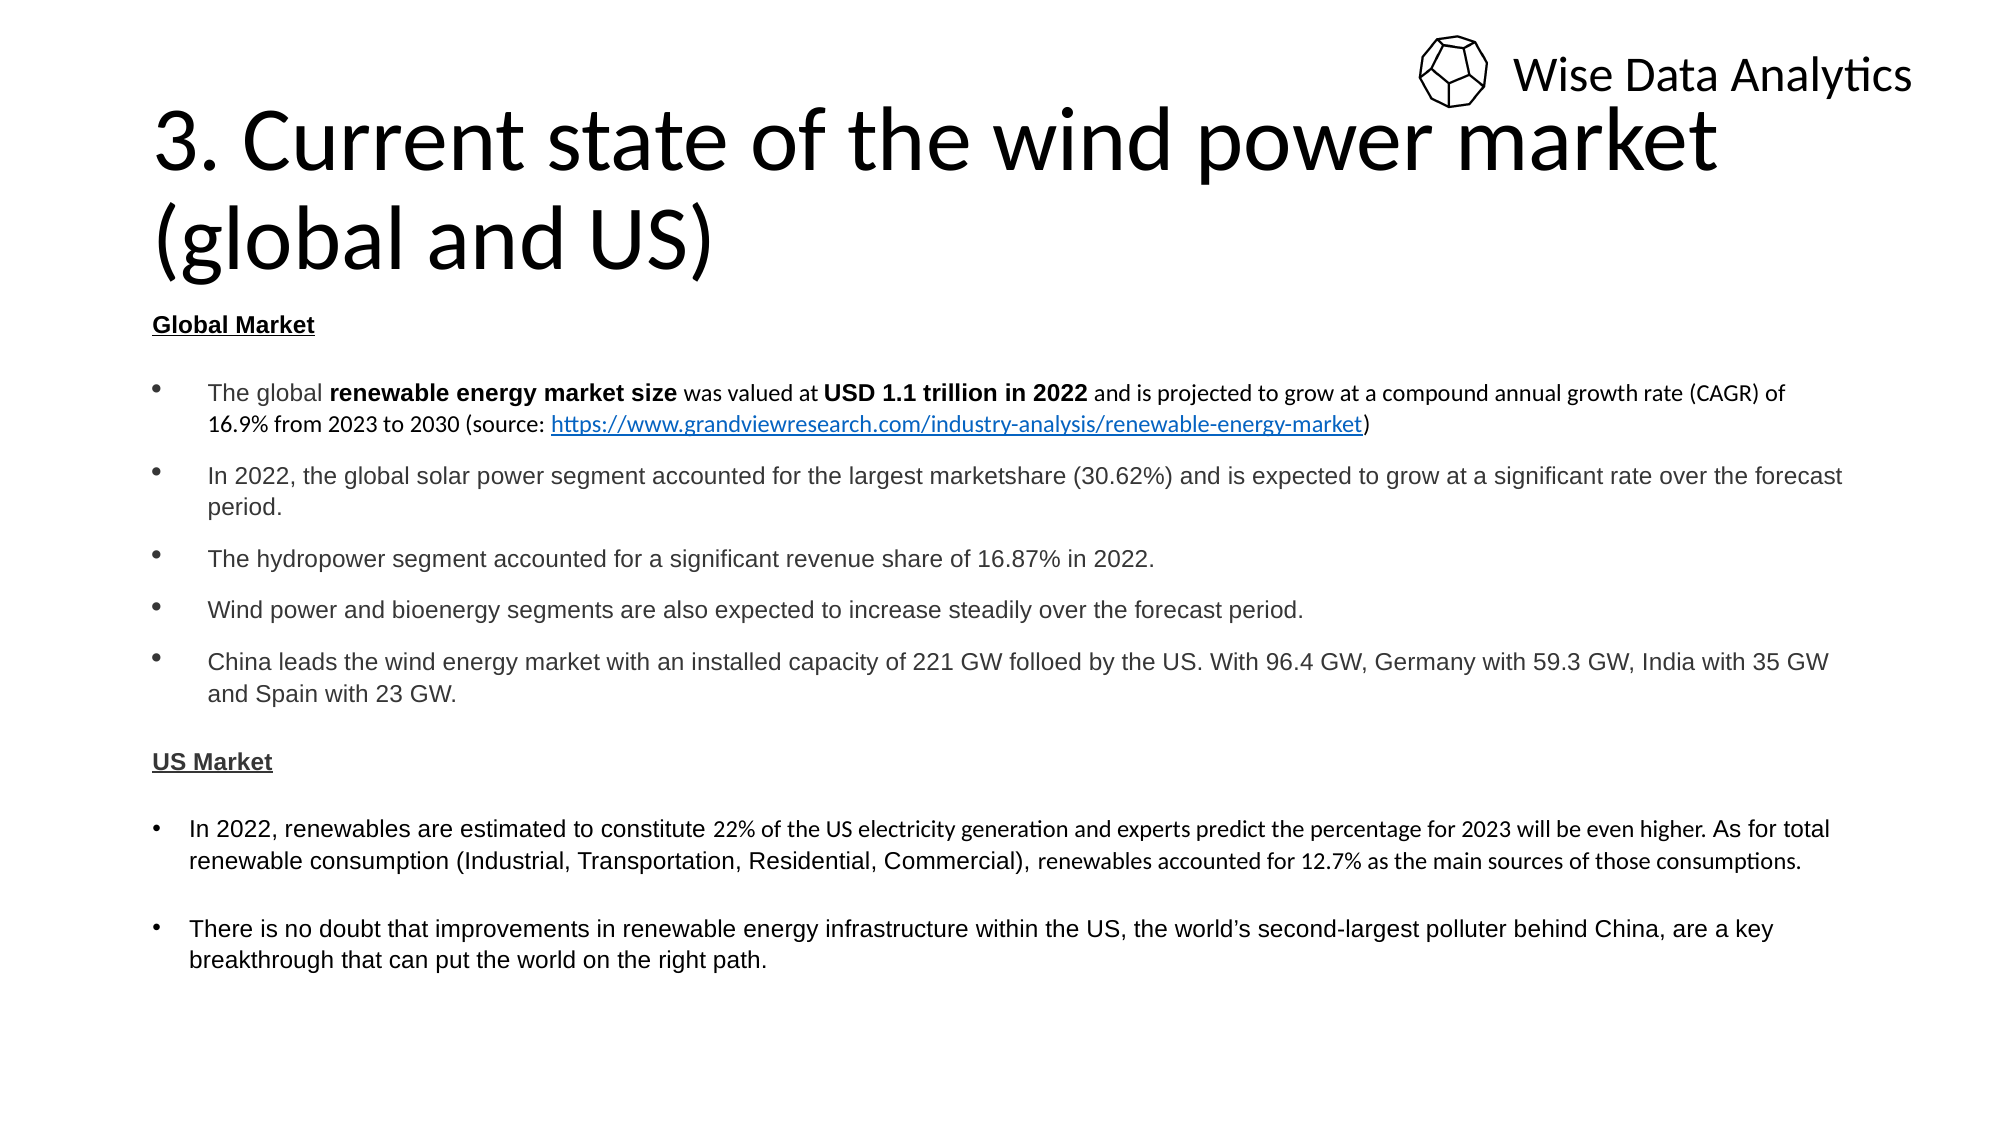

3. Current state of the wind power market (global and US)
Global Market
The global renewable energy market size was valued at USD 1.1 trillion in 2022 and is projected to grow at a compound annual growth rate (CAGR) of 16.9% from 2023 to 2030 (source: https://www.grandviewresearch.com/industry-analysis/renewable-energy-market)
In 2022, the global solar power segment accounted for the largest marketshare (30.62%) and is expected to grow at a significant rate over the forecast period.
The hydropower segment accounted for a significant revenue share of 16.87% in 2022.
Wind power and bioenergy segments are also expected to increase steadily over the forecast period.
China leads the wind energy market with an installed capacity of 221 GW folloed by the US. With 96.4 GW, Germany with 59.3 GW, India with 35 GW and Spain with 23 GW.
US Market
In 2022, renewables are estimated to constitute 22% of the US electricity generation and experts predict the percentage for 2023 will be even higher. As for total renewable consumption (Industrial, Transportation, Residential, Commercial), renewables accounted for 12.7% as the main sources of those consumptions.
There is no doubt that improvements in renewable energy infrastructure within the US, the world’s second-largest polluter behind China, are a key breakthrough that can put the world on the right path.